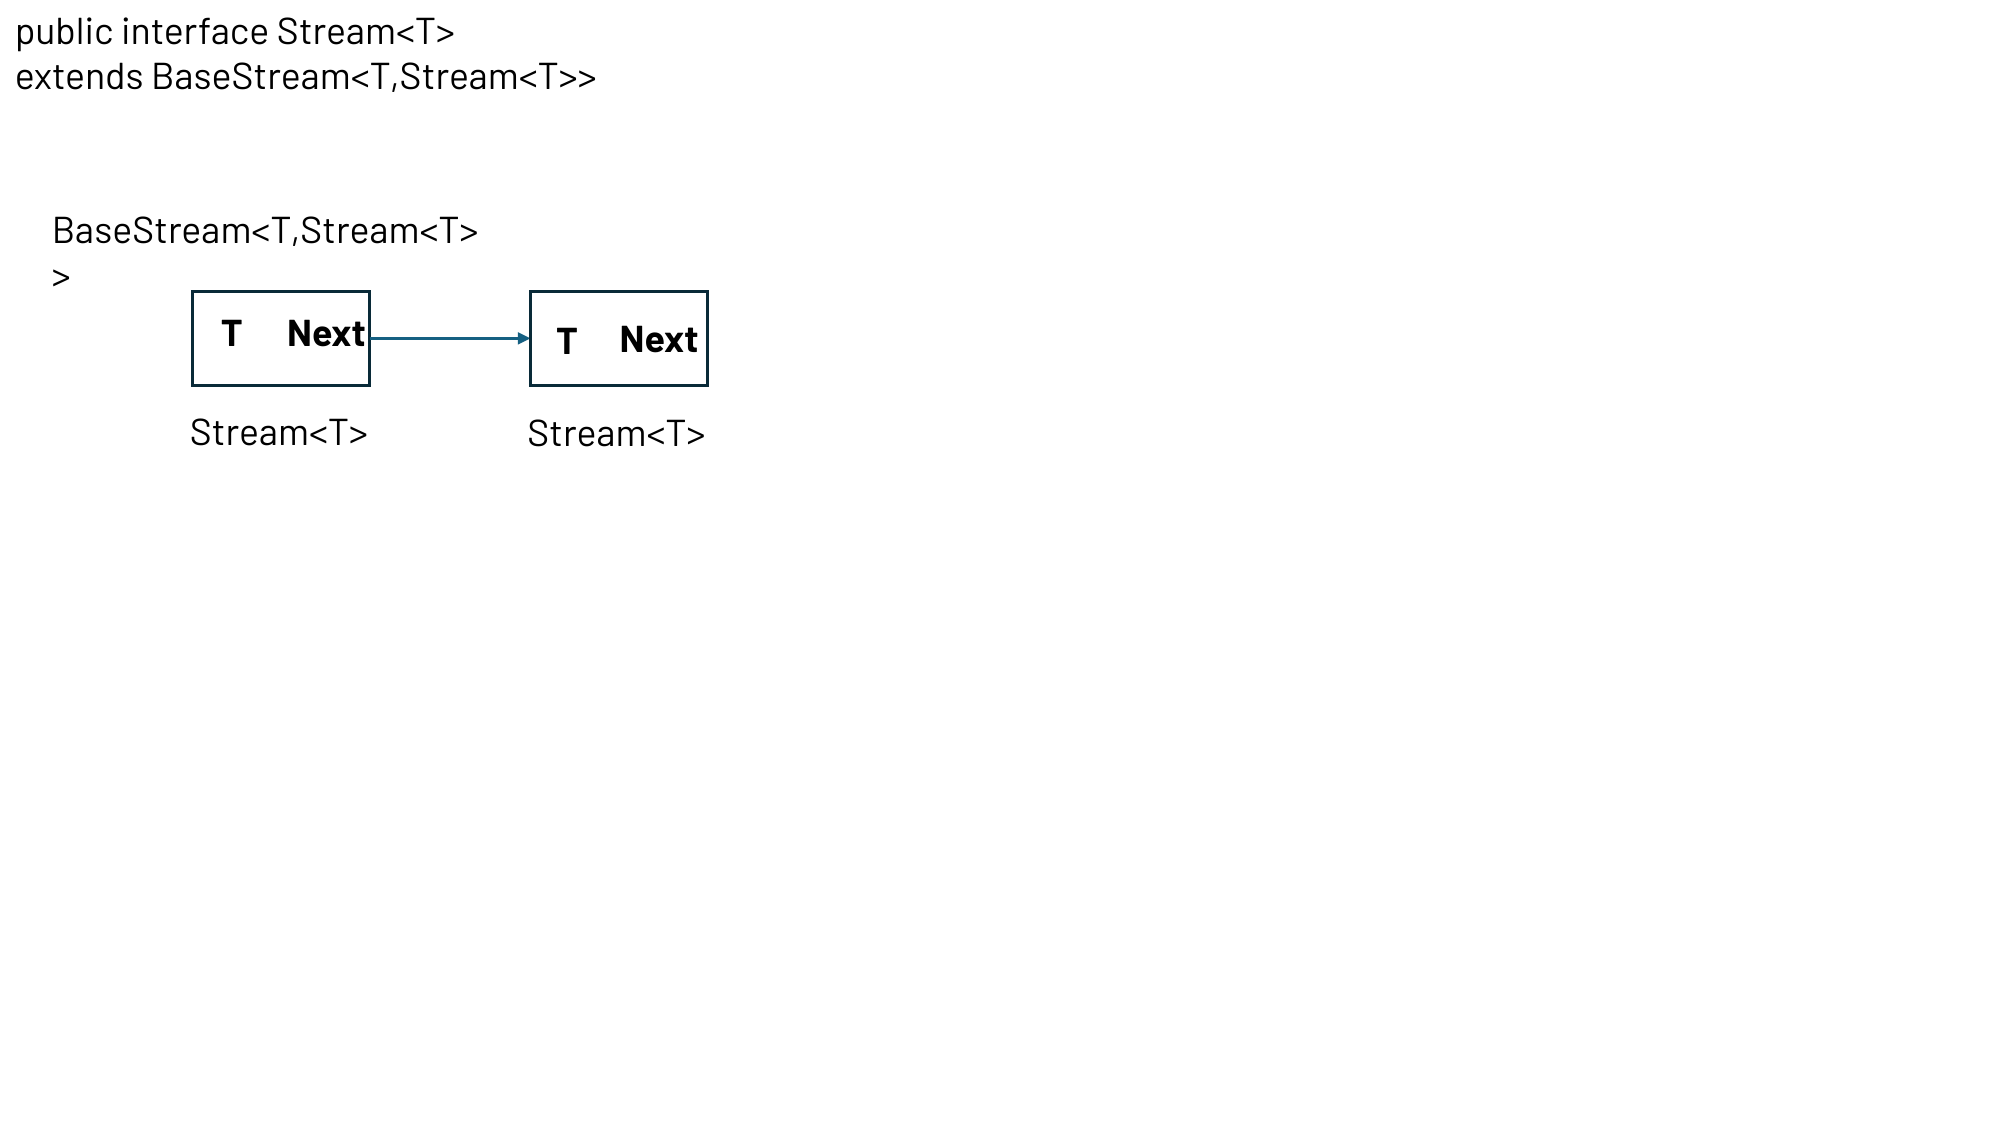

public interface Stream<T>
extends BaseStream<T,Stream<T>>
BaseStream<T,Stream<T>>

T
Next
Next
T
Stream<T>
Stream<T>